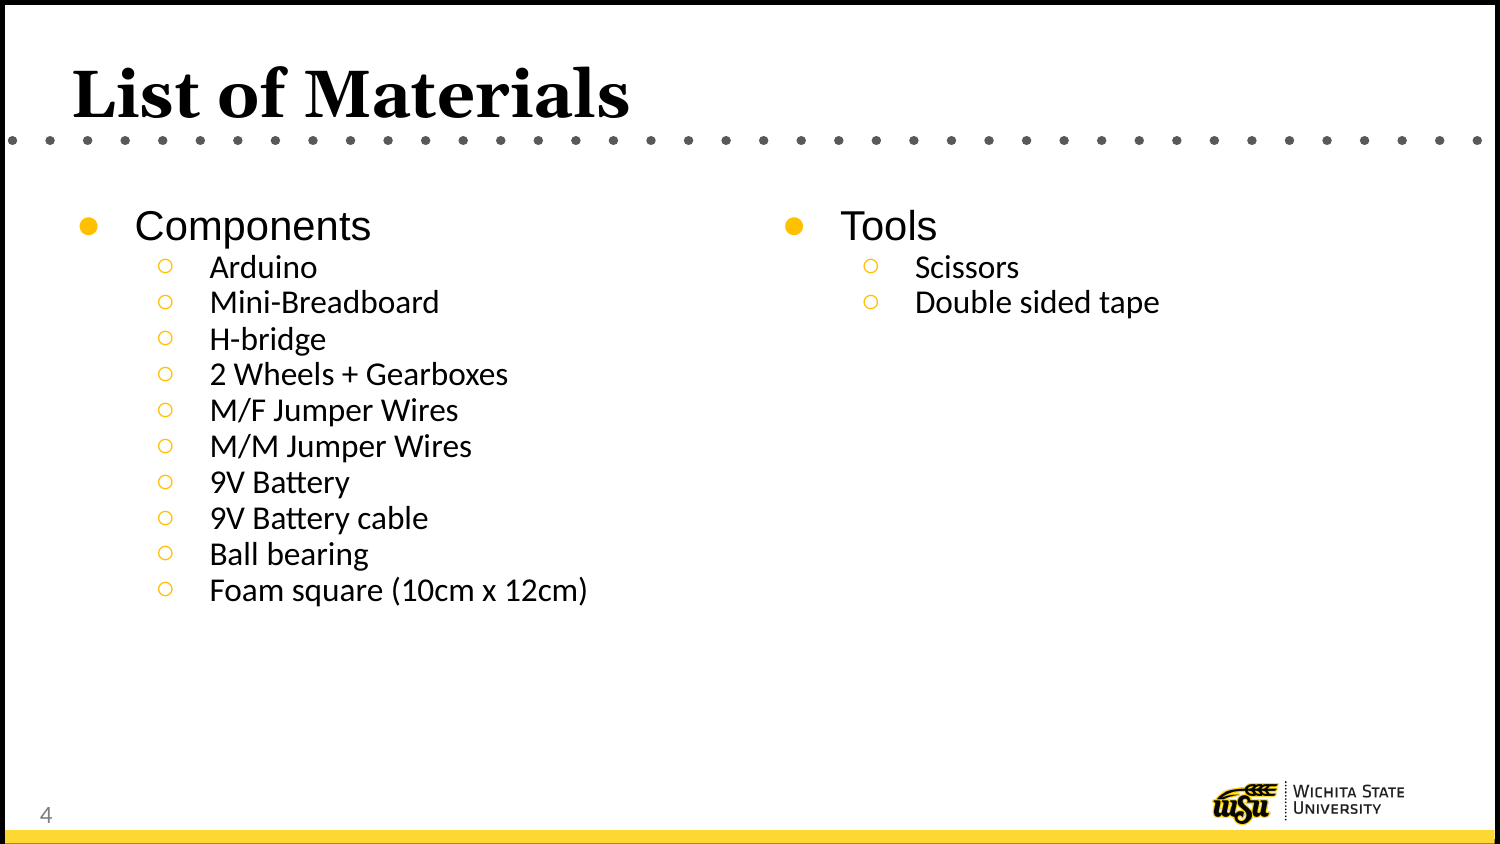

# List of Materials
Components
Arduino
Mini-Breadboard
H-bridge
2 Wheels + Gearboxes
M/F Jumper Wires
M/M Jumper Wires
9V Battery
9V Battery cable
Ball bearing
Foam square (10cm x 12cm)
Tools
Scissors
Double sided tape